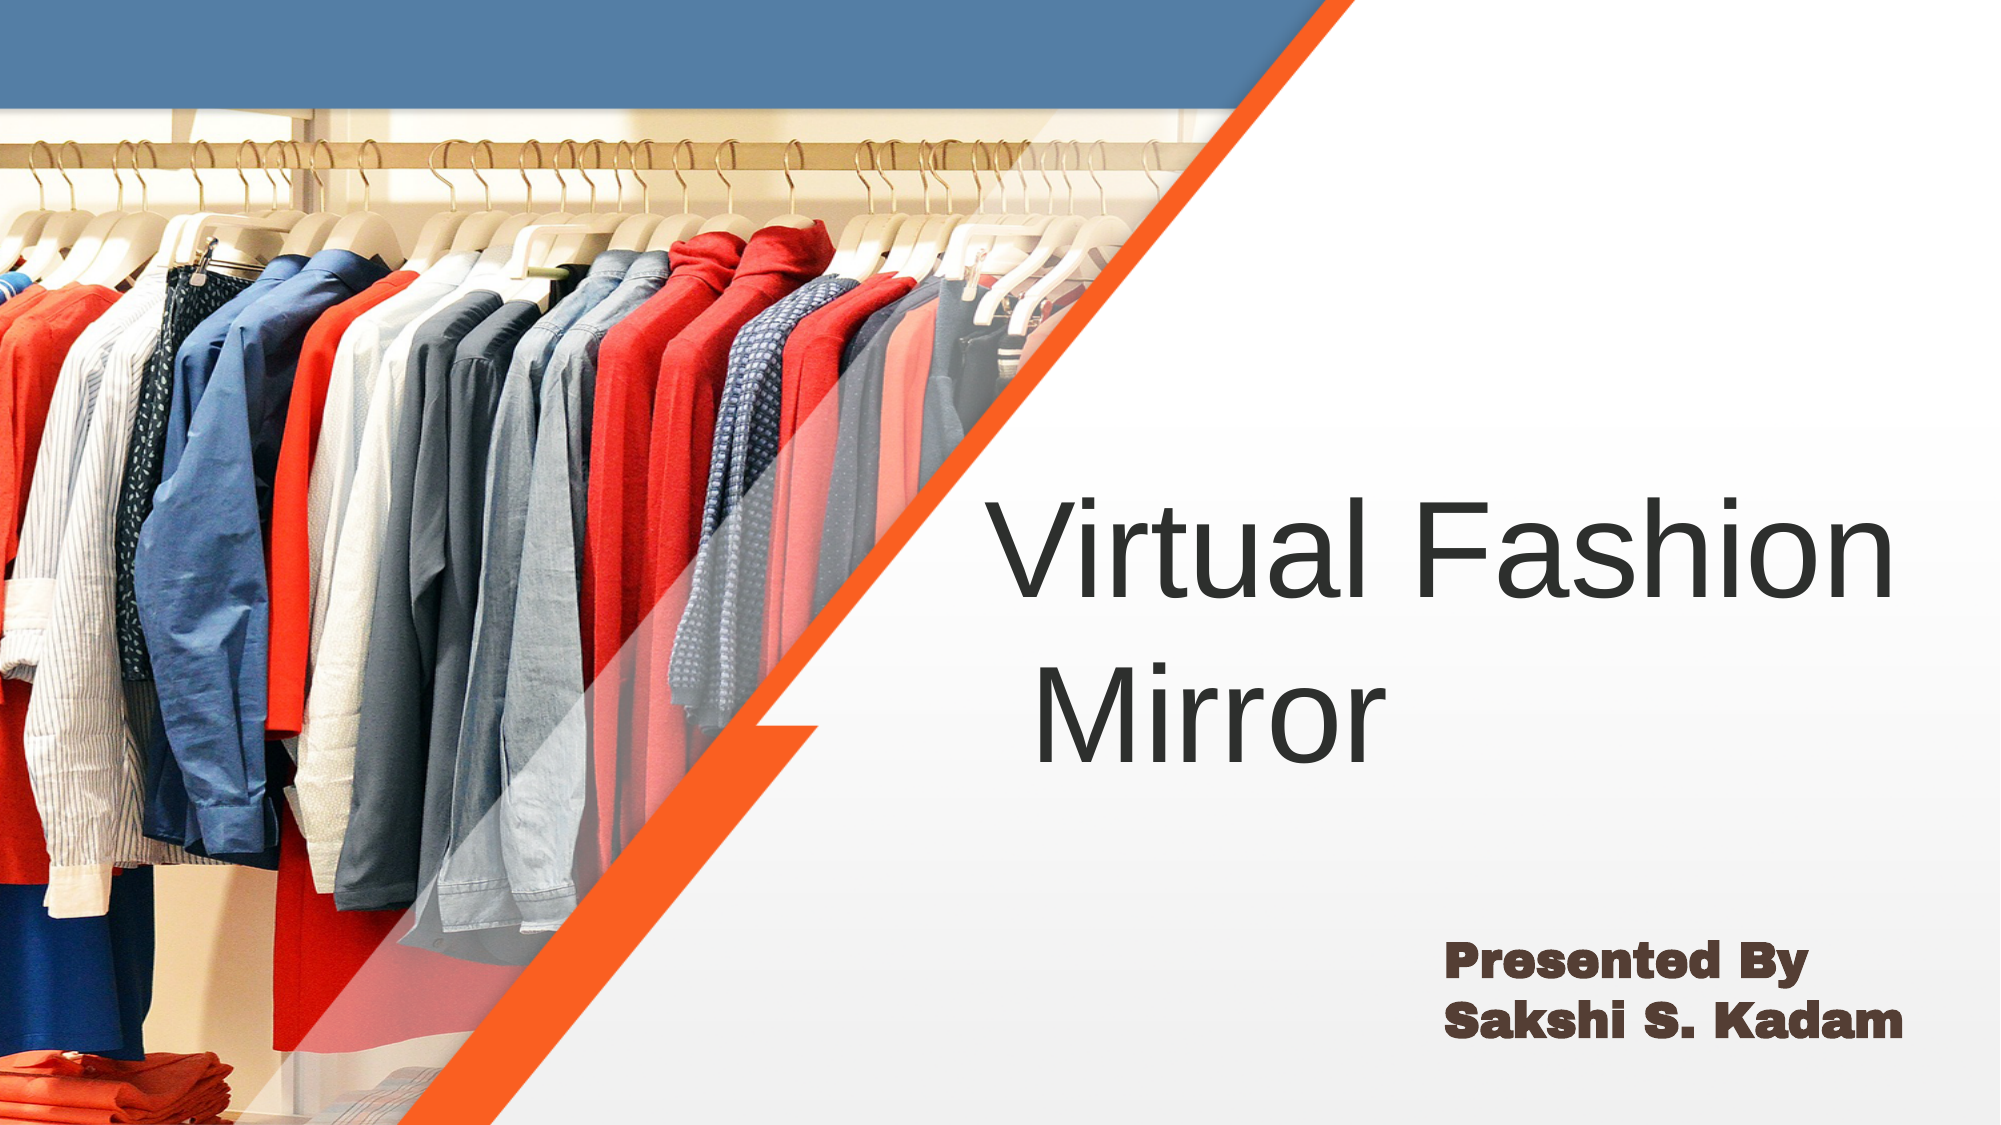

# Virtual Fashion   Mirror
Presented By
Sakshi S. Kadam